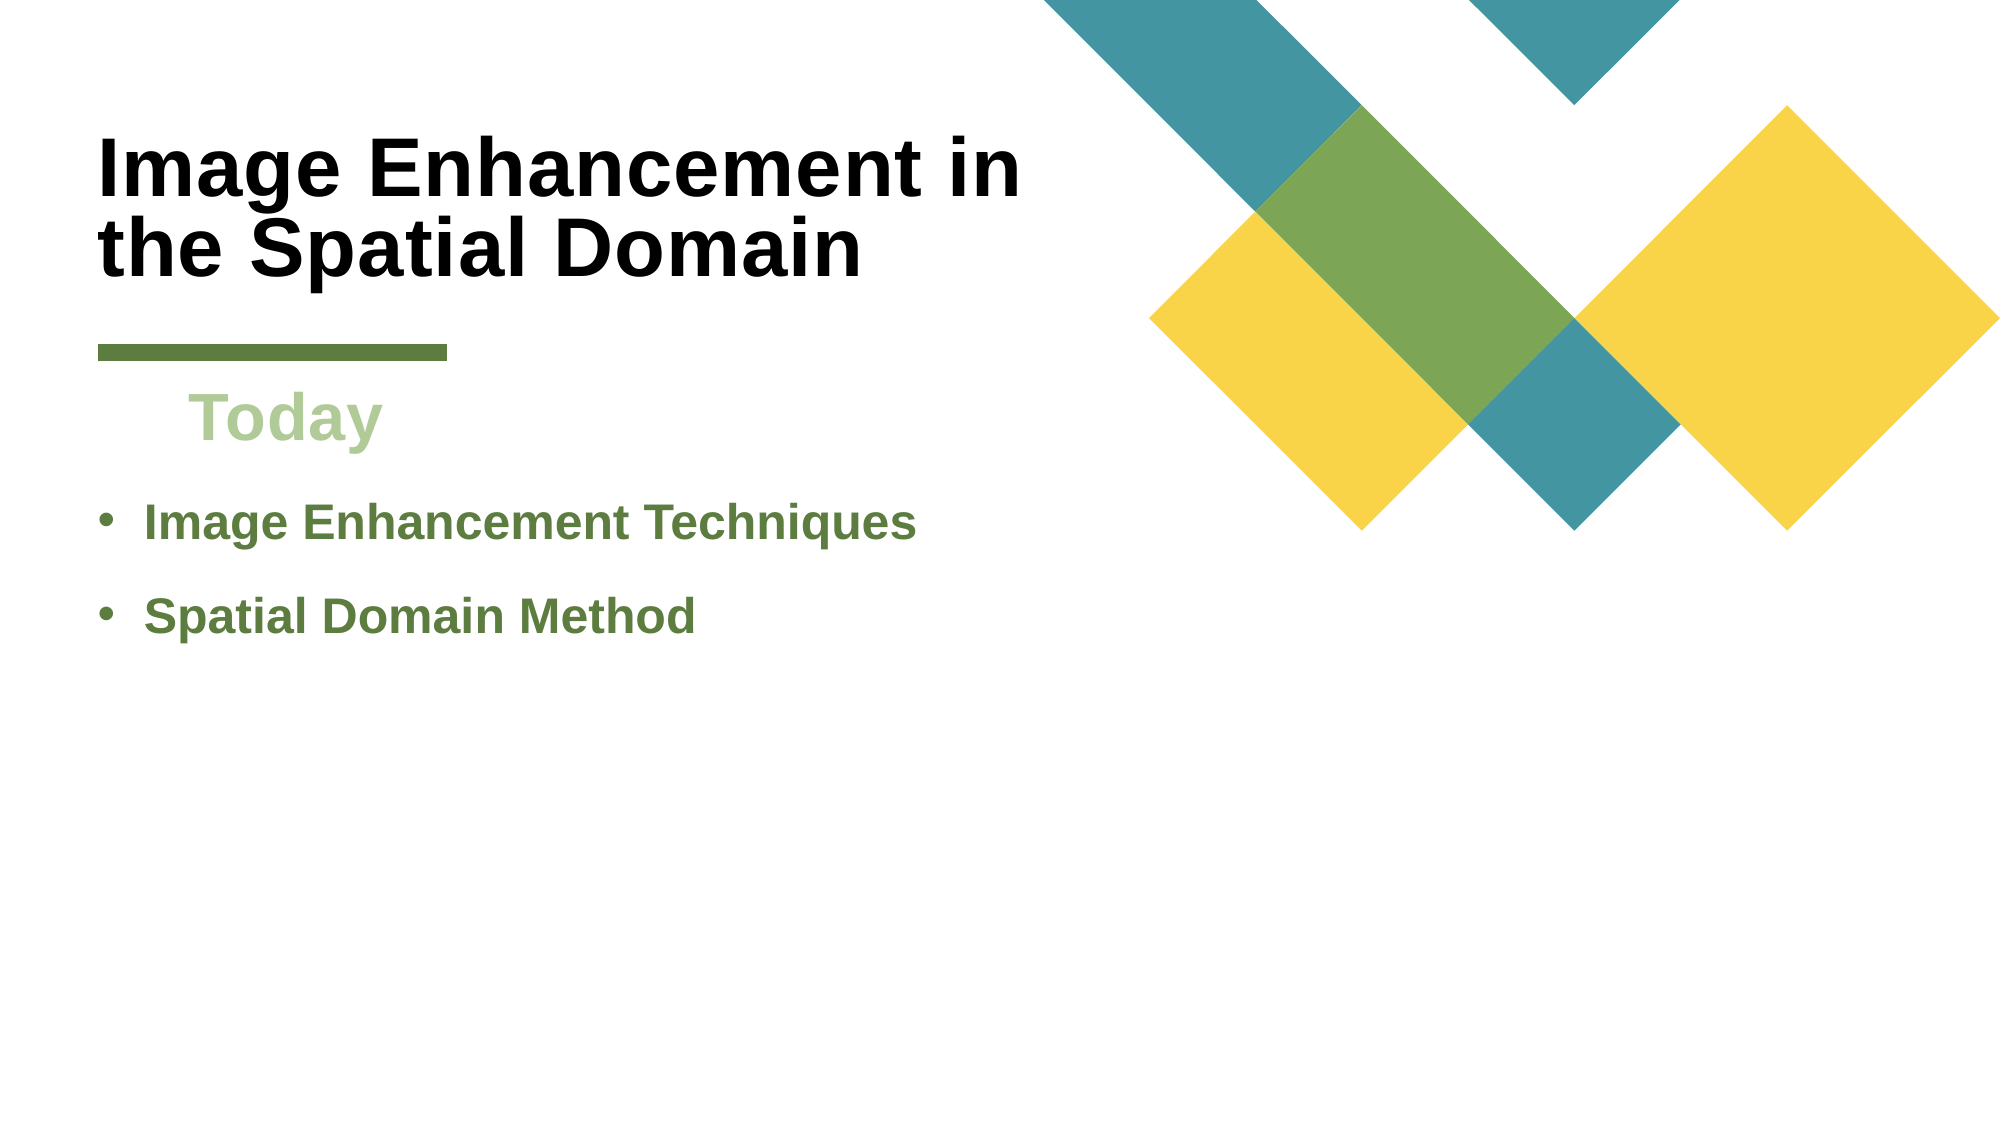

# Image Enhancement in the Spatial Domain
Today
Image Enhancement Techniques
Spatial Domain Method